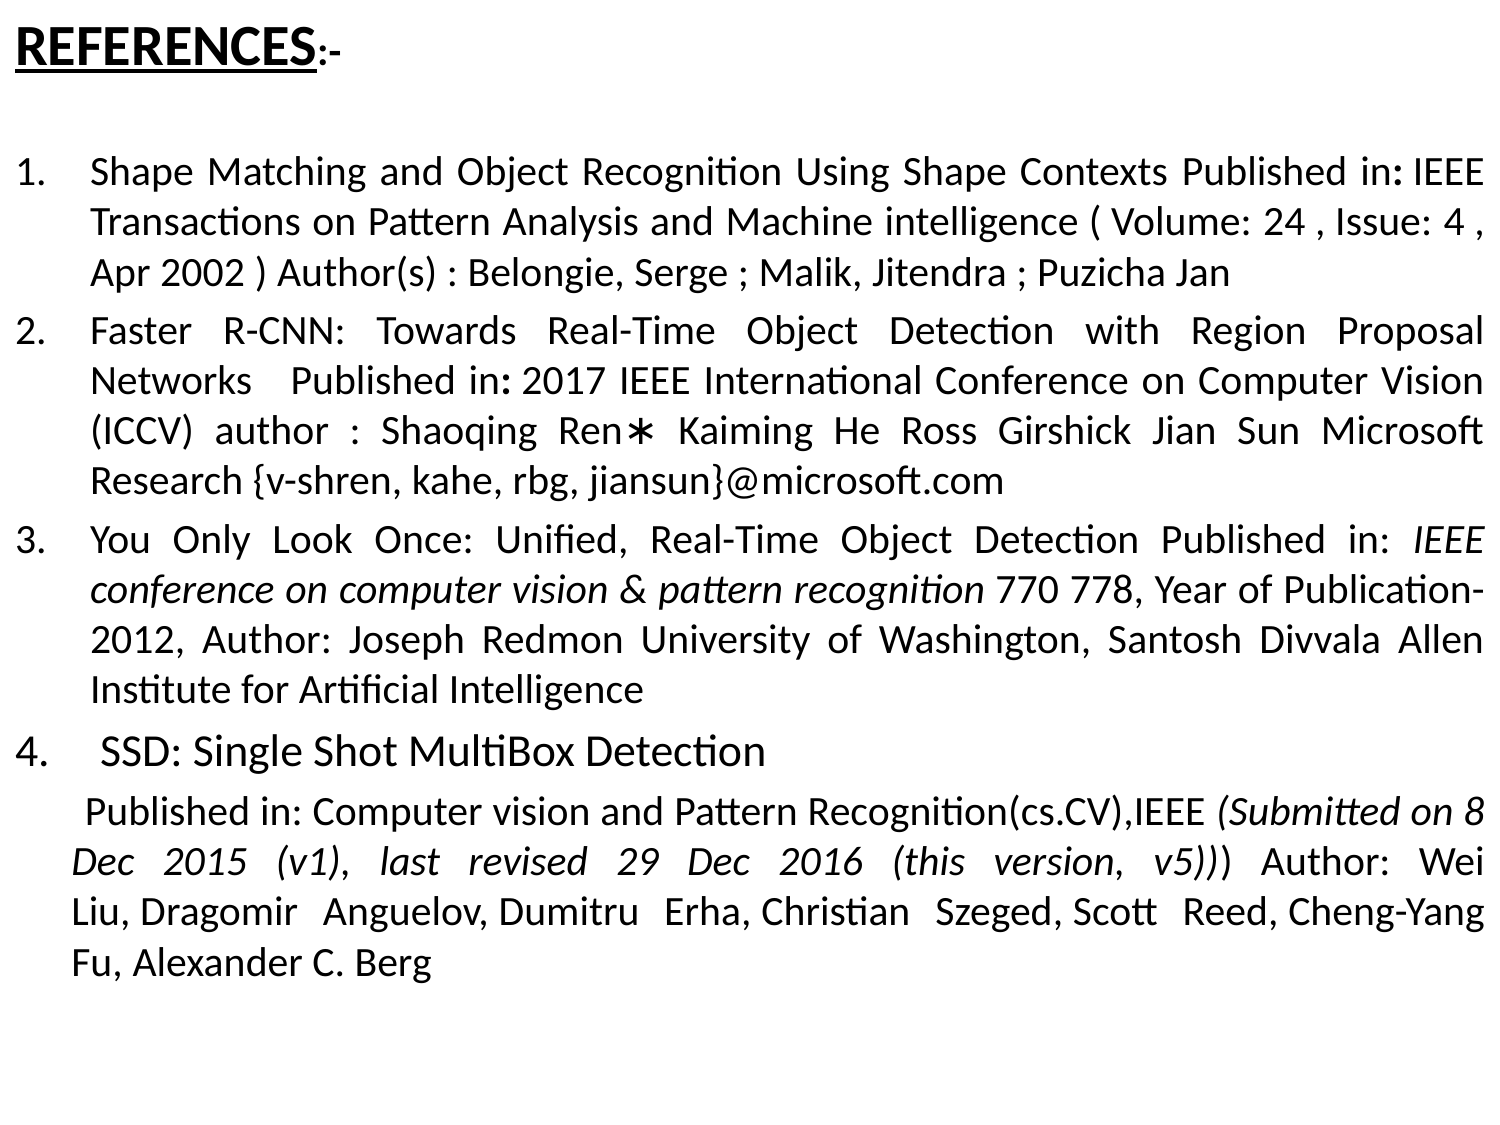

REFERENCES:-

Shape Matching and Object Recognition Using Shape Contexts Published in: IEEE Transactions on Pattern Analysis and Machine intelligence ( Volume: 24 , Issue: 4 , Apr 2002 ) Author(s) : Belongie, Serge ; Malik, Jitendra ; Puzicha Jan
Faster R-CNN: Towards Real-Time Object Detection with Region Proposal Networks   Published in: 2017 IEEE International Conference on Computer Vision (ICCV) author : Shaoqing Ren∗ Kaiming He Ross Girshick Jian Sun Microsoft Research {v-shren, kahe, rbg, jiansun}@microsoft.com
You Only Look Once: Unified, Real-Time Object Detection Published in: IEEE conference on computer vision & pattern recognition 770 778, Year of Publication-2012, Author: Joseph Redmon University of Washington, Santosh Divvala Allen Institute for Artificial Intelligence
 SSD: Single Shot MultiBox Detection
       Published in: Computer vision and Pattern Recognition(cs.CV),IEEE (Submitted on 8 Dec 2015 (v1), last revised 29 Dec 2016 (this version, v5))) Author: Wei Liu, Dragomir Anguelov, Dumitru Erha, Christian Szeged, Scott Reed, Cheng-Yang Fu, Alexander C. Berg